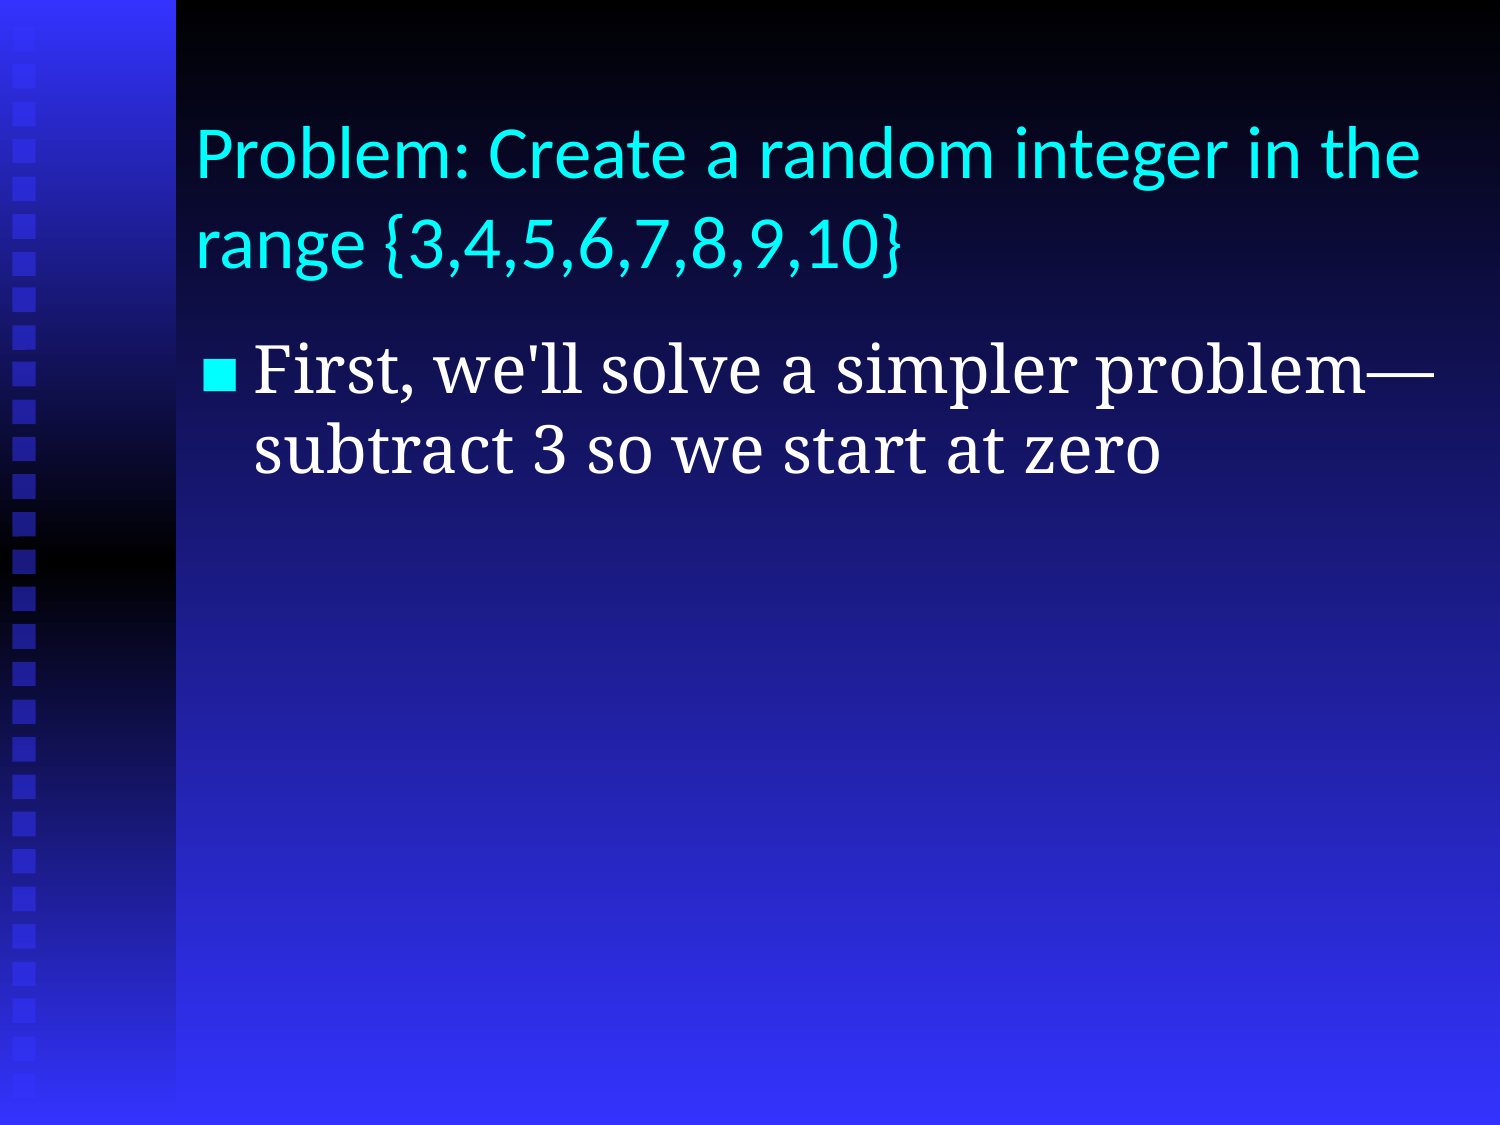

Problem: Create a random integer in the range {3,4,5,6,7,8,9,10}
First, we'll solve a simpler problem—subtract 3 so we start at zero
56